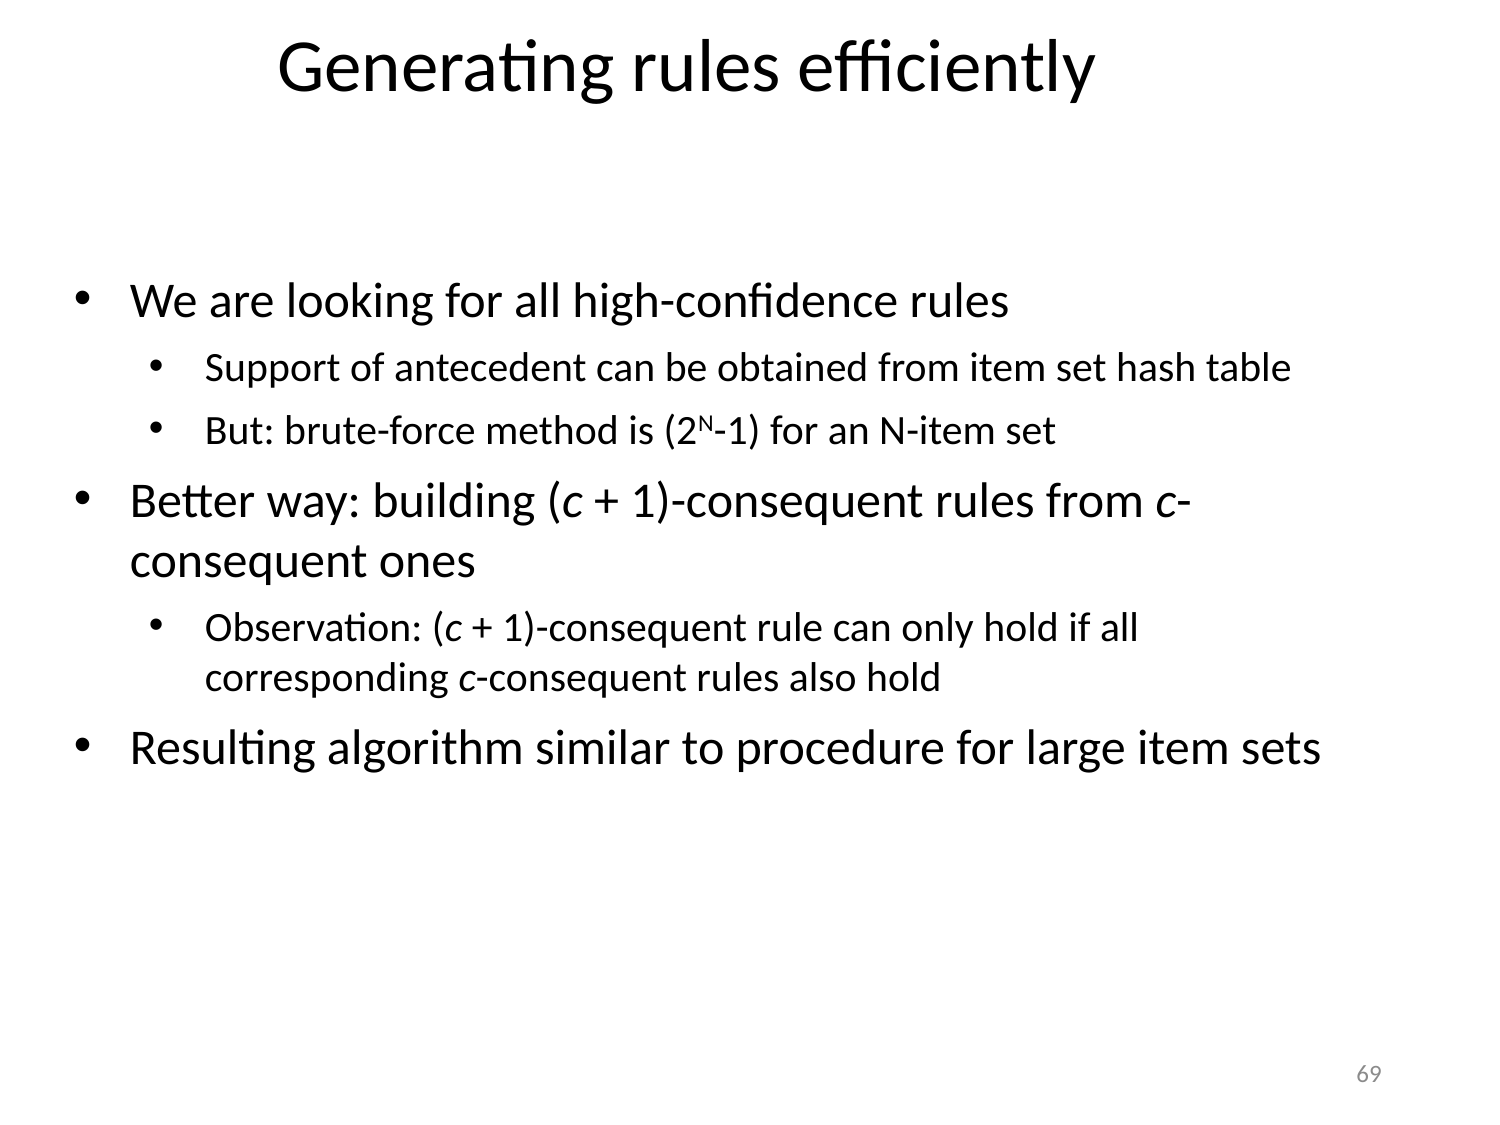

Generating rules efficiently
We are looking for all high-confidence rules
Support of antecedent can be obtained from item set hash table
But: brute-force method is (2N-1) for an N-item set
Better way: building (c + 1)-consequent rules from c-consequent ones
Observation: (c + 1)-consequent rule can only hold if all corresponding c-consequent rules also hold
Resulting algorithm similar to procedure for large item sets
69